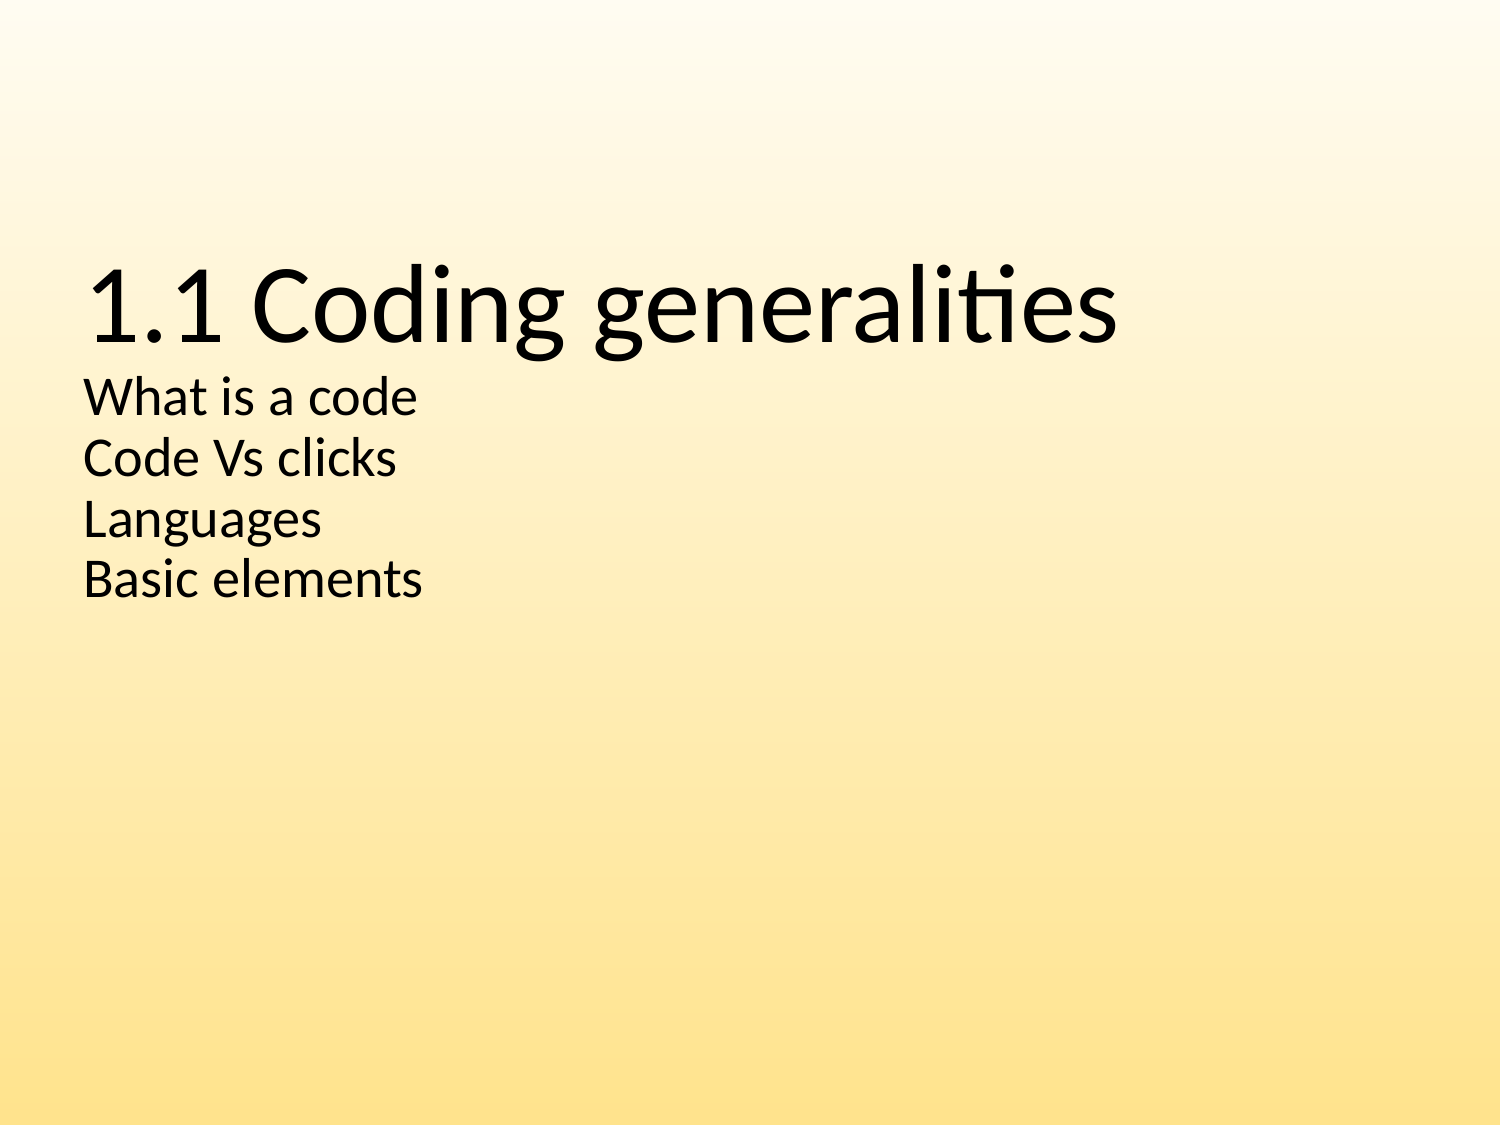

# 1.1 Coding generalities What is a code Code Vs clicks Languages Basic elements